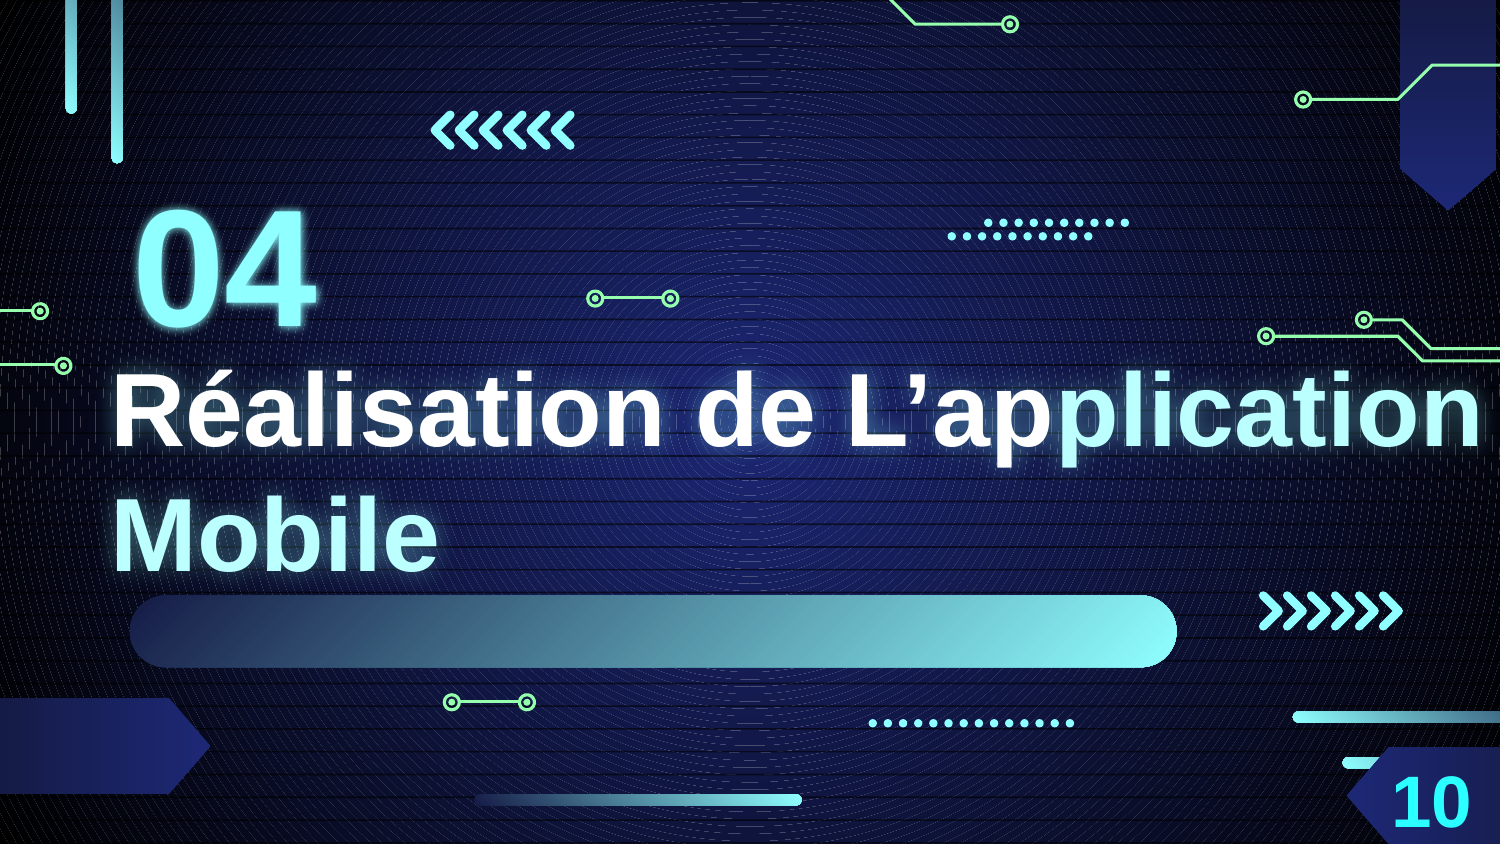

04

# Réalisation de L’application Mobile

10